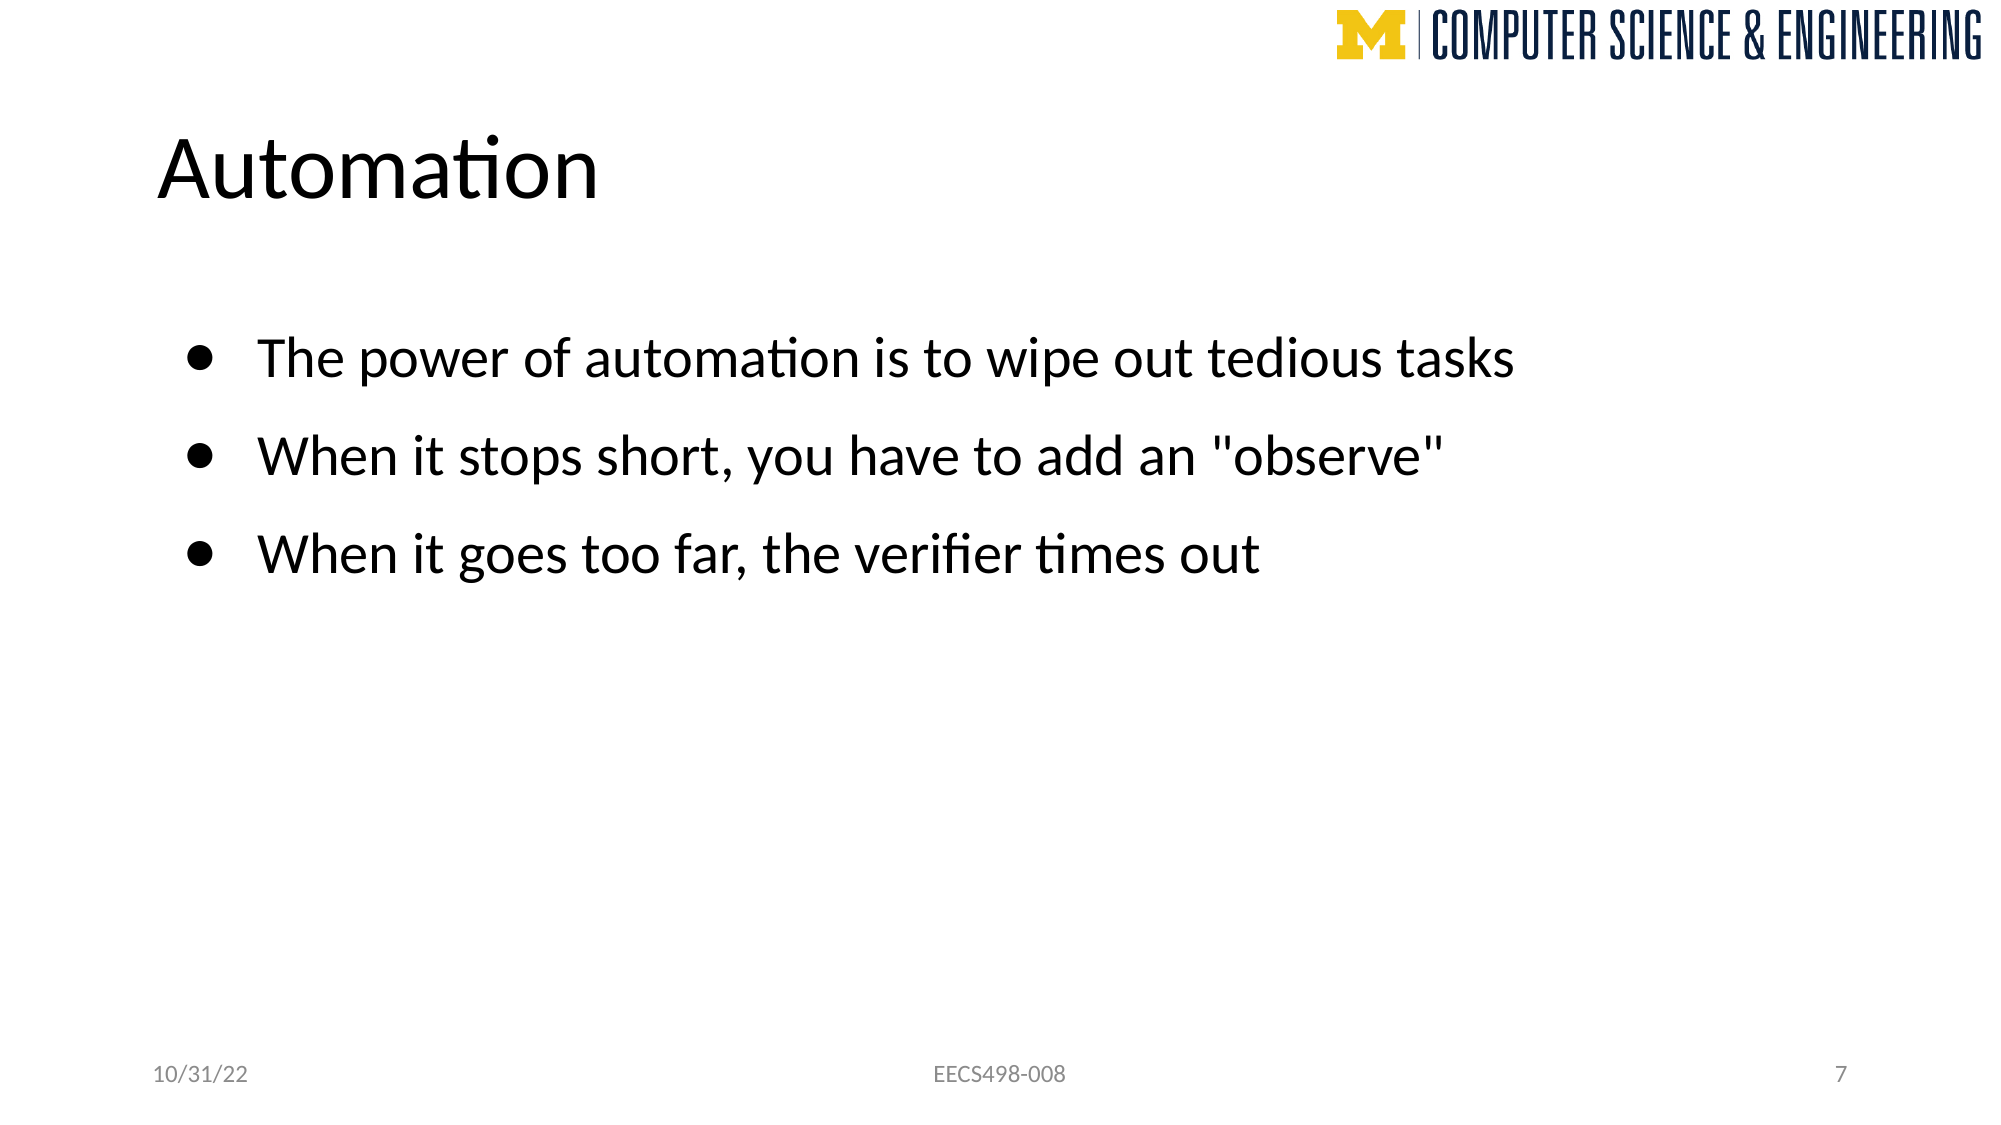

# Automation
The power of automation is to wipe out tedious tasks
When it stops short, you have to add an "observe"
When it goes too far, the verifier times out
10/31/22
EECS498-008
7